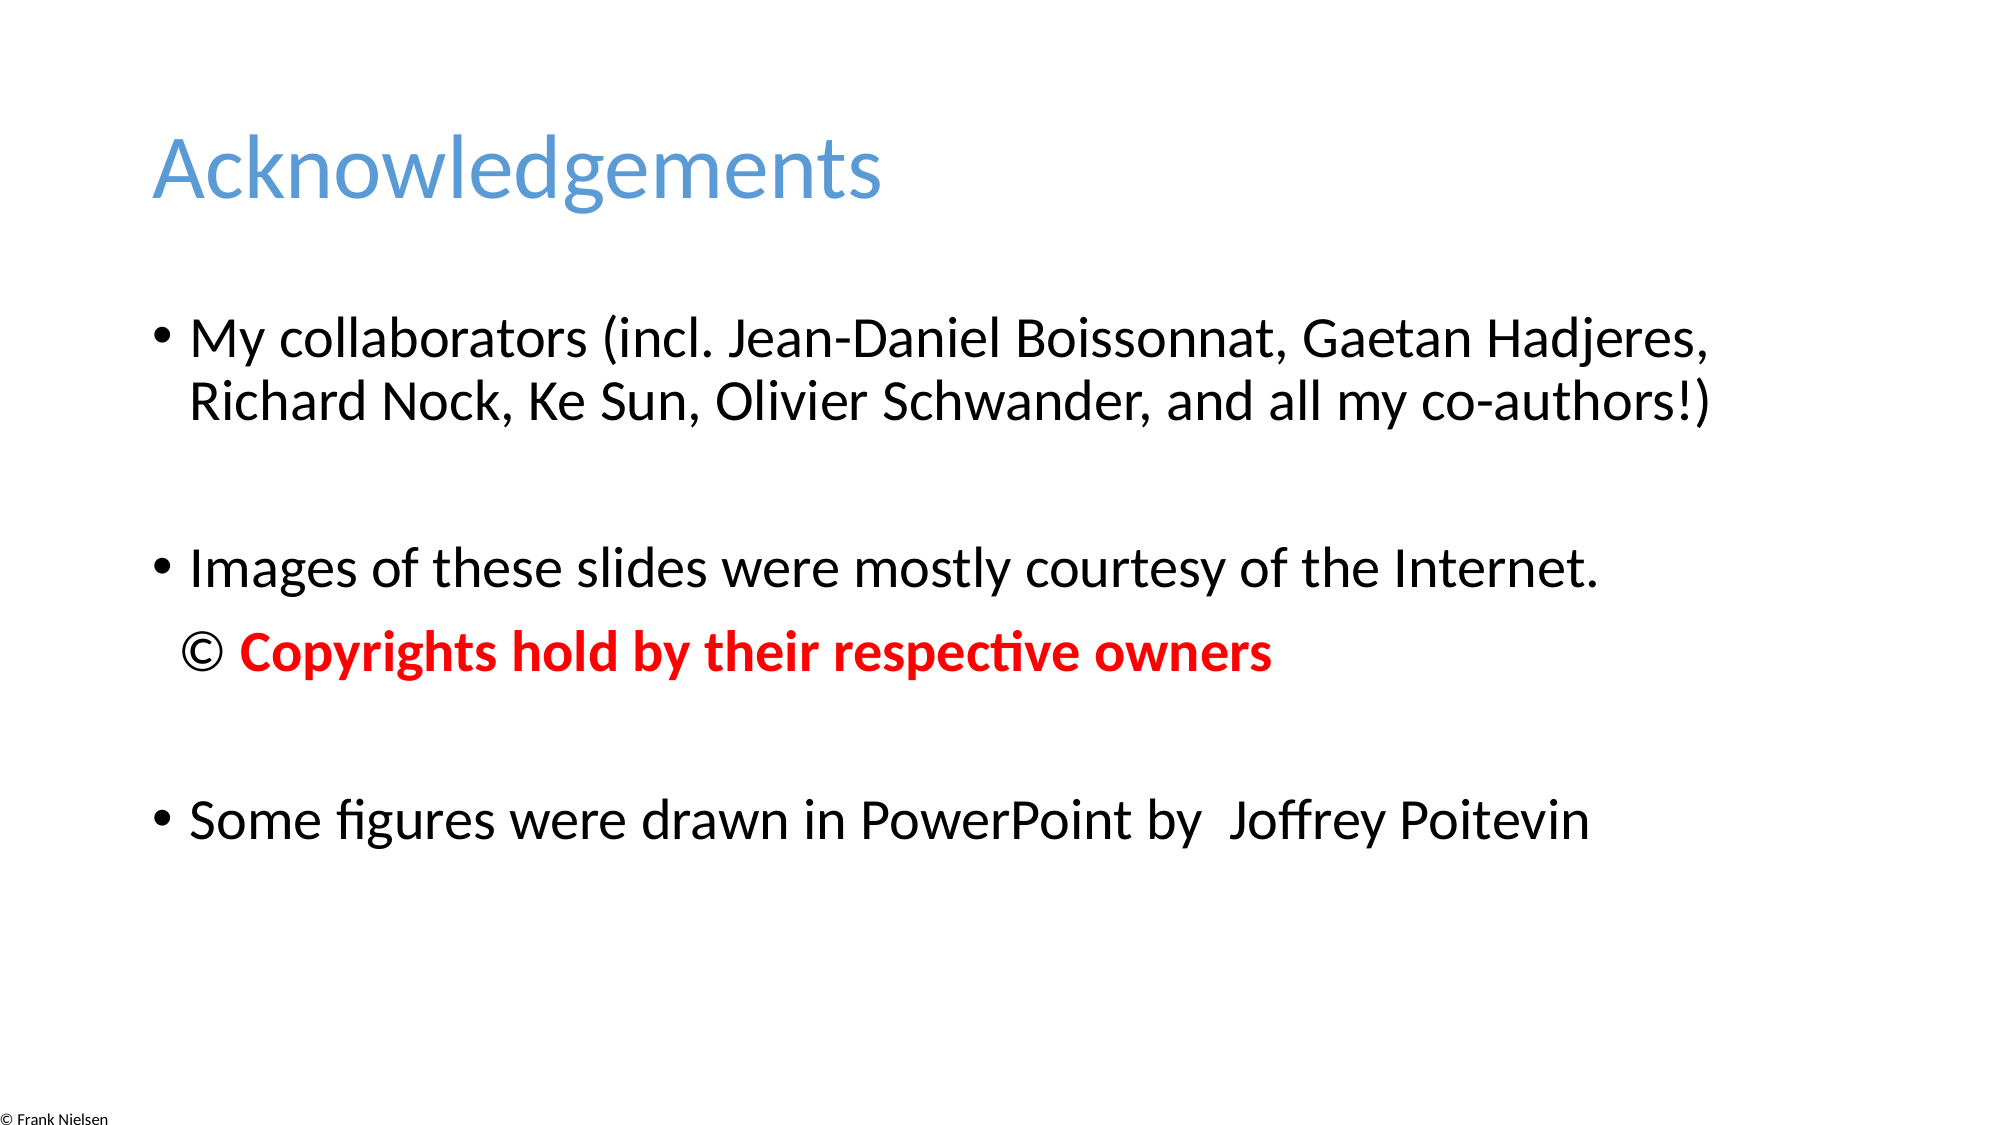

# Acknowledgements
My collaborators (incl. Jean-Daniel Boissonnat, Gaetan Hadjeres, Richard Nock, Ke Sun, Olivier Schwander, and all my co-authors!)

Images of these slides were mostly courtesy of the Internet.
  © Copyrights hold by their respective owners

Some figures were drawn in PowerPoint by  Joffrey Poitevin